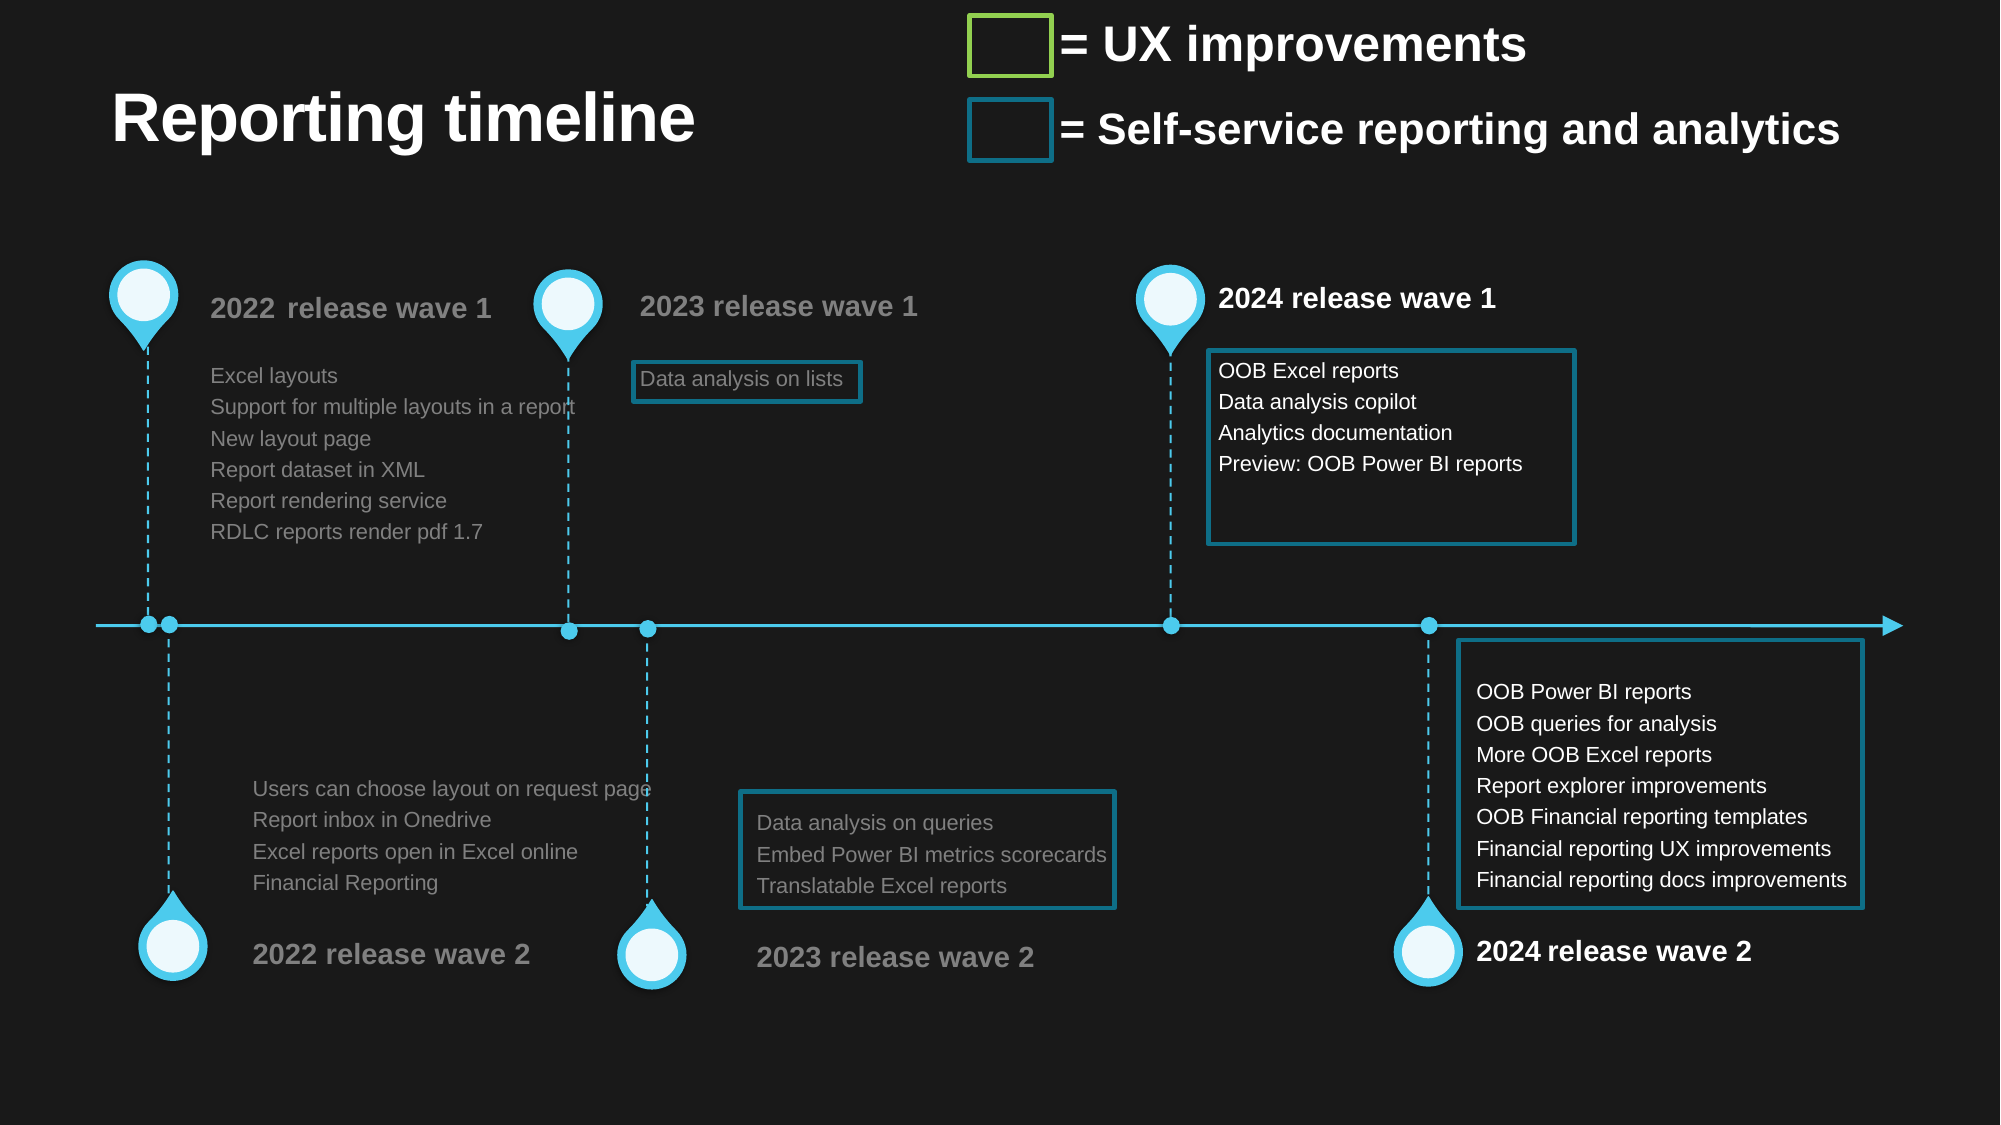

= UX improvements

# Reporting timeline
= Self-service reporting and analytics

Excel layouts
Support for multiple layouts in a report
New layout page
Report dataset in XML
Report rendering service
RDLC reports render pdf 1.7
2022 release wave 1
Users can choose layout on request page
Report inbox in Onedrive
Excel reports open in Excel online
Financial Reporting
2022 release wave 2
Data analysis on lists
2023 release wave 1
Data analysis on queries
Embed Power BI metrics scorecards
Translatable Excel reports
2023 release wave 2
OOB Excel reports
Data analysis copilot
Analytics documentation
Preview: OOB Power BI reports
2024 release wave 1
OOB Power BI reports
OOB queries for analysis
More OOB Excel reports
Report explorer improvements
OOB Financial reporting templates
Financial reporting UX improvements
Financial reporting docs improvements
2024 release wave 2